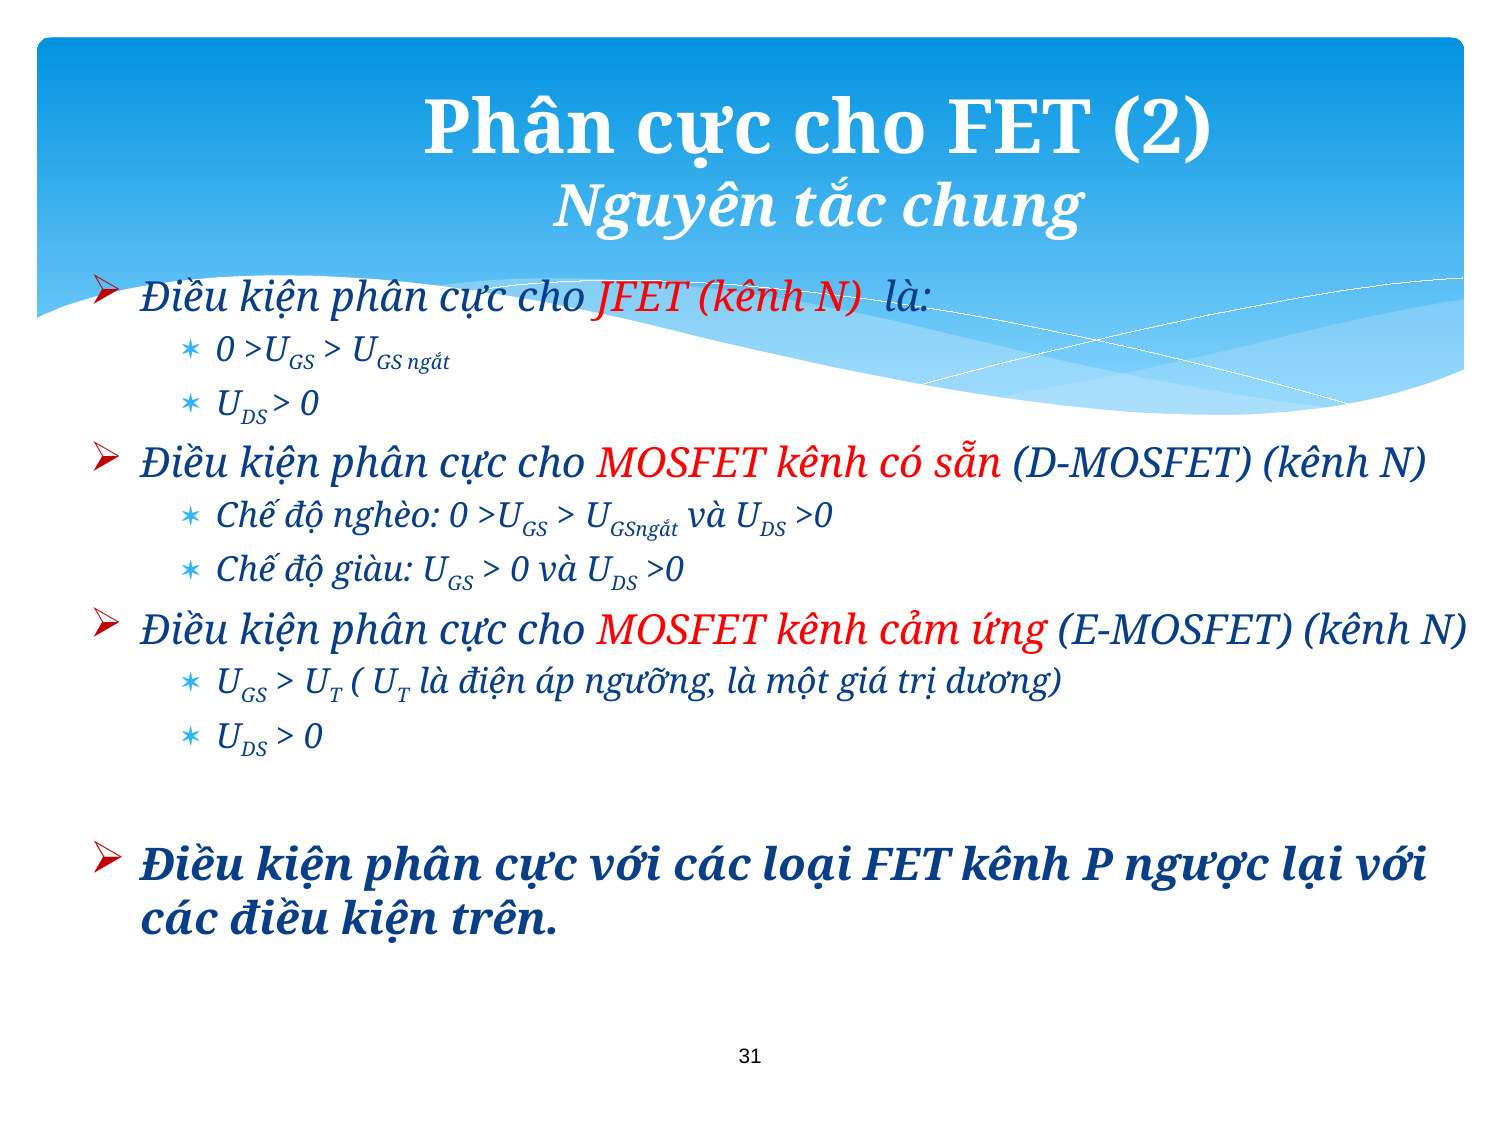

# Phân cực cho FET (2) Nguyên tắc chung
Điều kiện phân cực cho JFET (kênh N)  là:
0 >UGS > UGS ngắt
UDS > 0
Điều kiện phân cực cho MOSFET kênh có sẵn (D-MOSFET) (kênh N)
Chế độ nghèo: 0 >UGS > UGSngắt và UDS >0
Chế độ giàu: UGS > 0 và UDS >0
Điều kiện phân cực cho MOSFET kênh cảm ứng (E-MOSFET) (kênh N)
UGS > UT ( UT là điện áp ngưỡng, là một giá trị dương)
UDS > 0

Điều kiện phân cực với các loại FET kênh P ngược lại với các điều kiện trên.
31